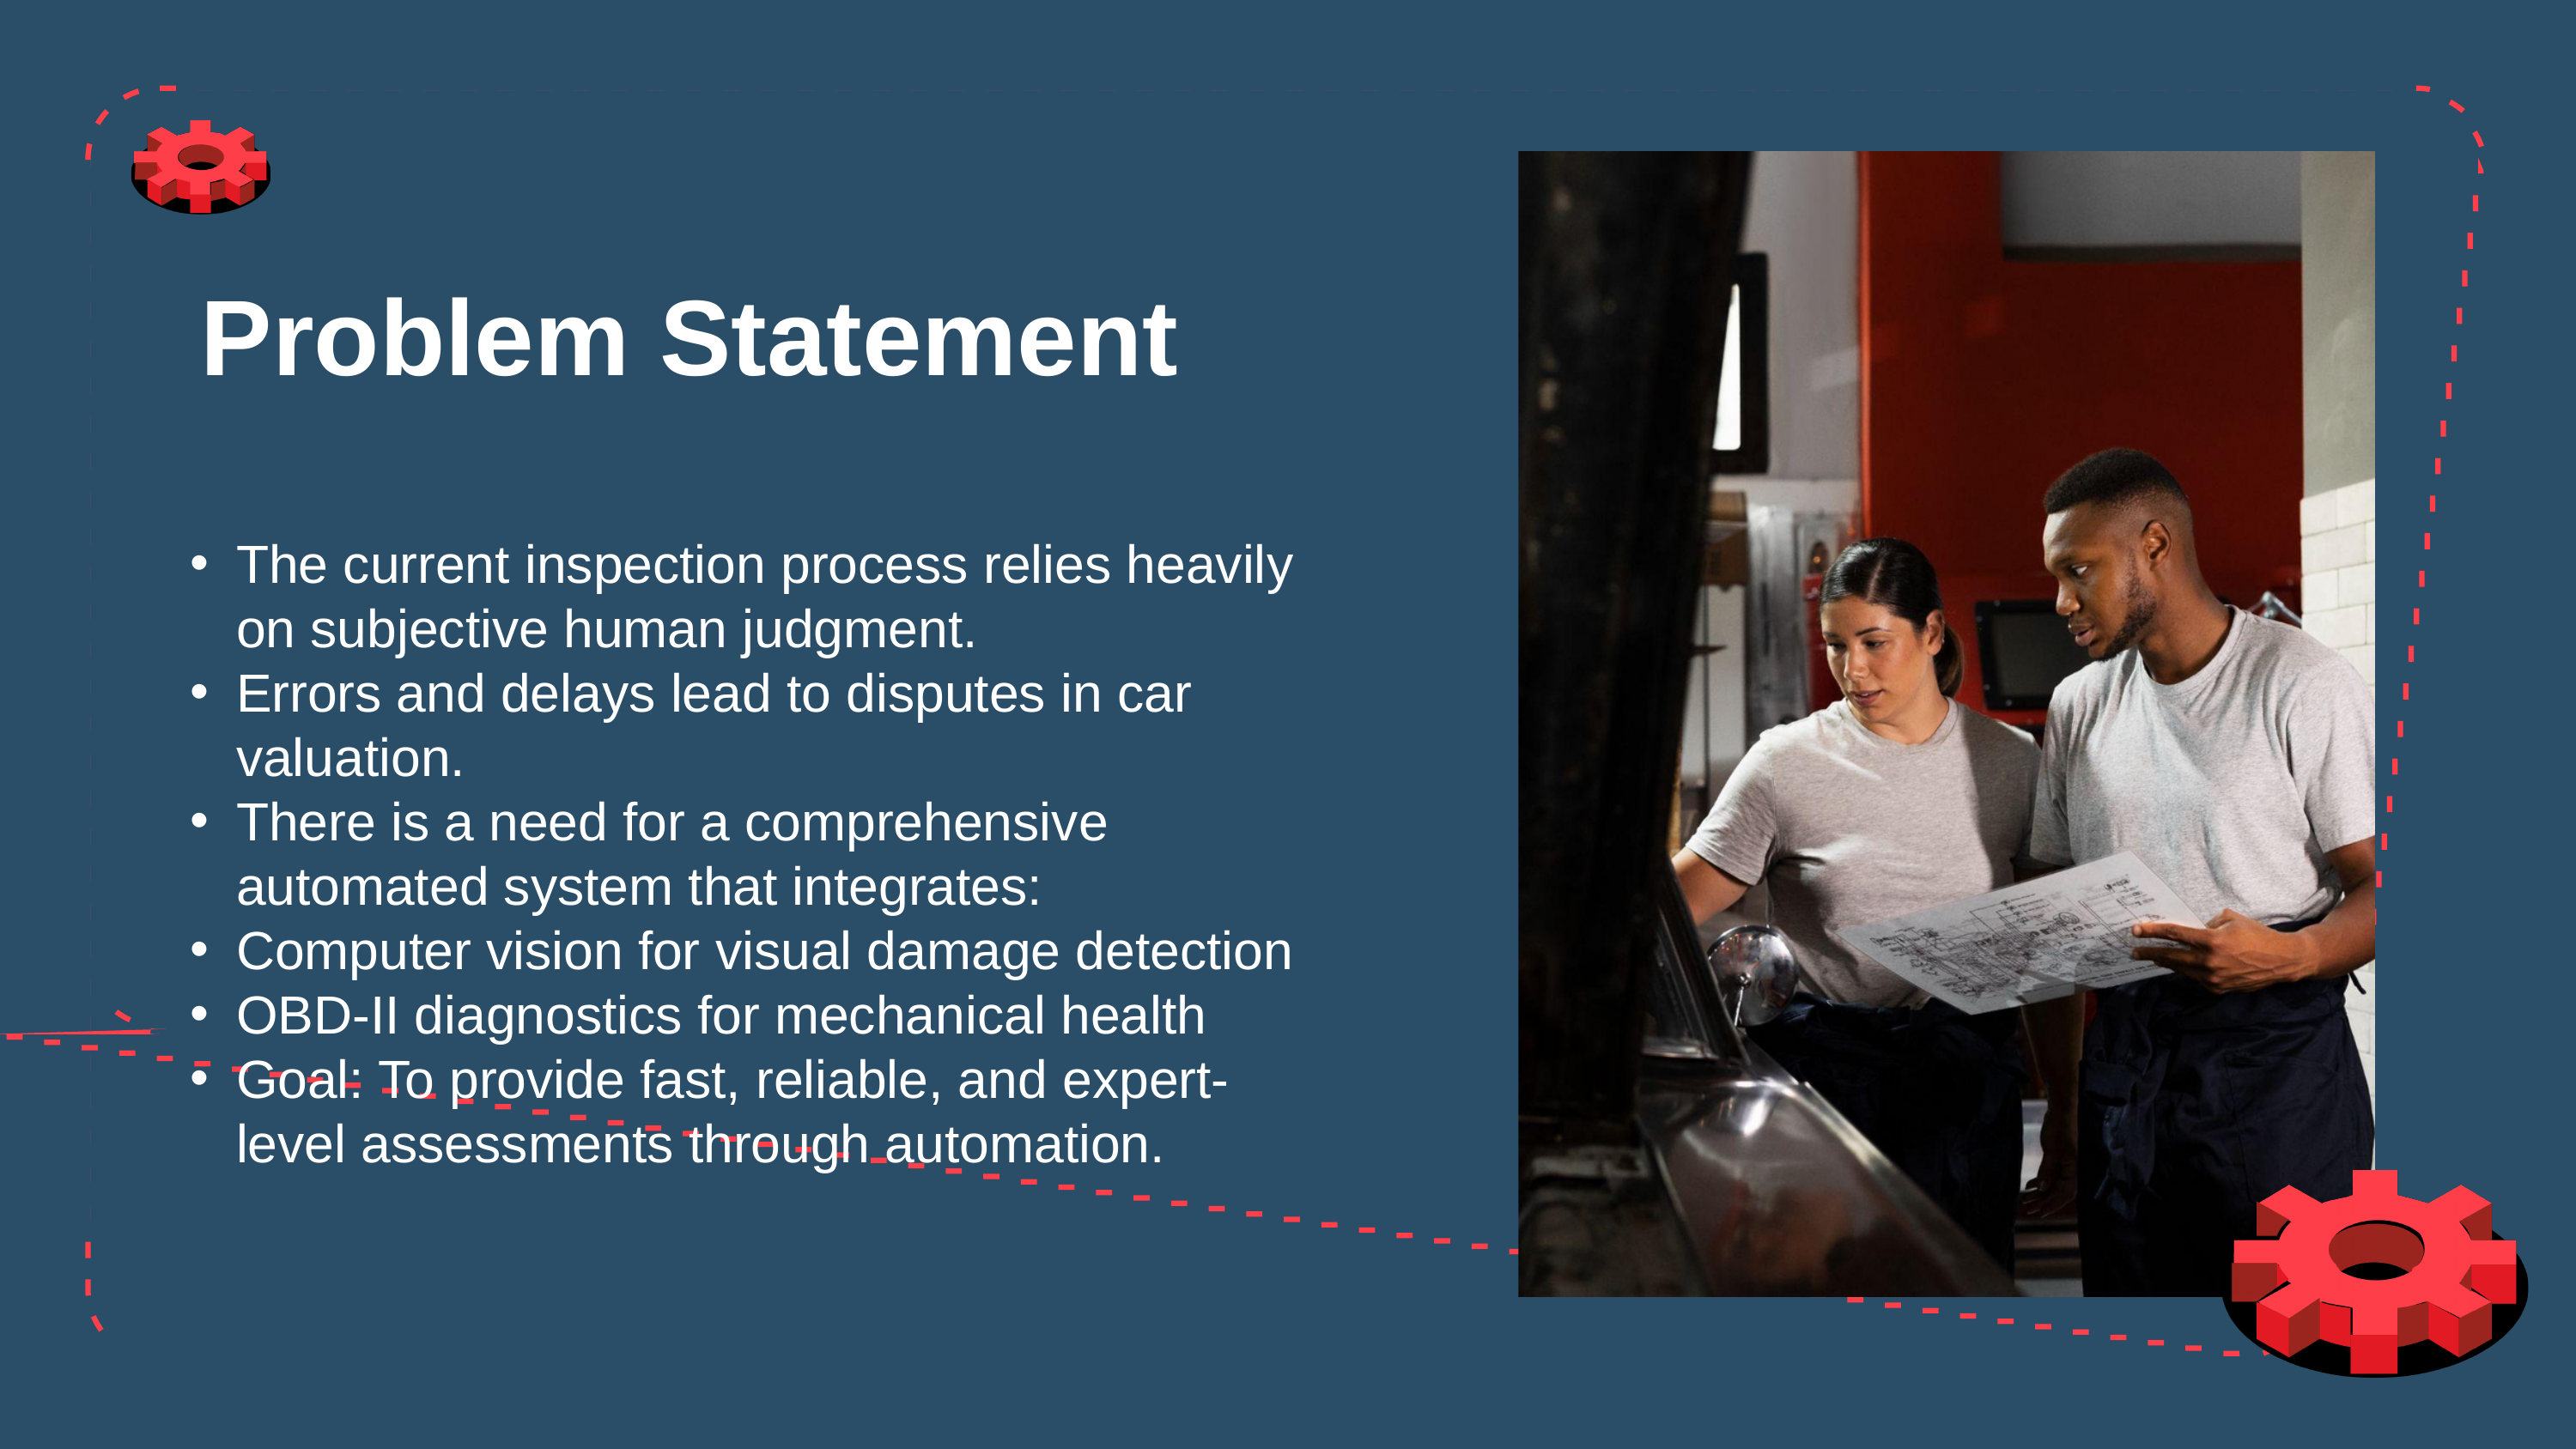

Problem Statement
The current inspection process relies heavily on subjective human judgment.
Errors and delays lead to disputes in car valuation.
There is a need for a comprehensive automated system that integrates:
Computer vision for visual damage detection
OBD-II diagnostics for mechanical health
Goal: To provide fast, reliable, and expert-level assessments through automation.